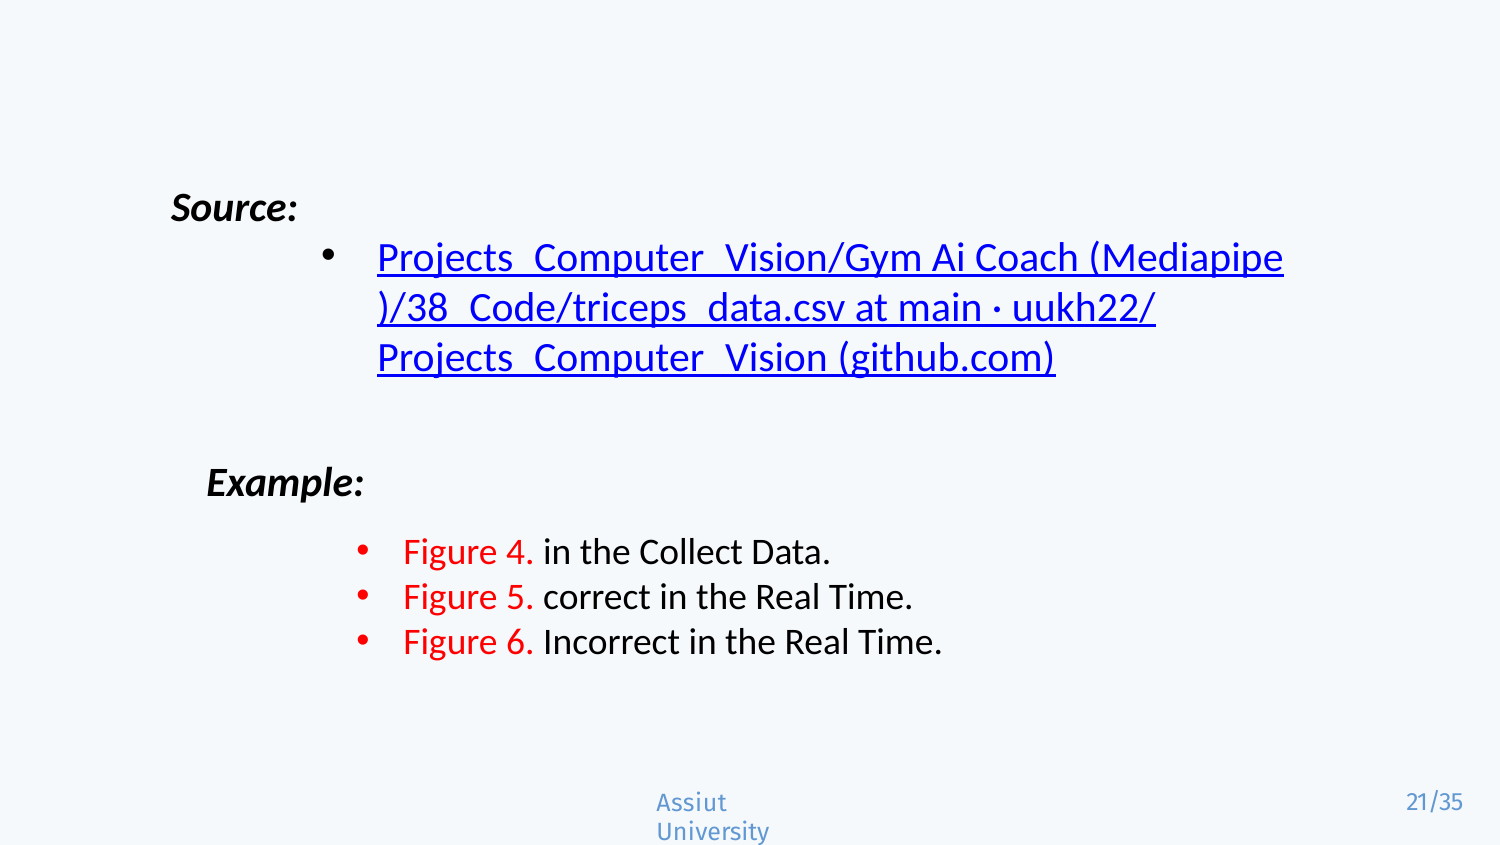

Source:
Projects_Computer_Vision/Gym Ai Coach (Mediapipe)/38_Code/triceps_data.csv at main · uukh22/Projects_Computer_Vision (github.com)

Example:
Figure 4. in the Collect Data.
Figure 5. correct in the Real Time.
Figure 6. Incorrect in the Real Time.
Assiut University
21/35